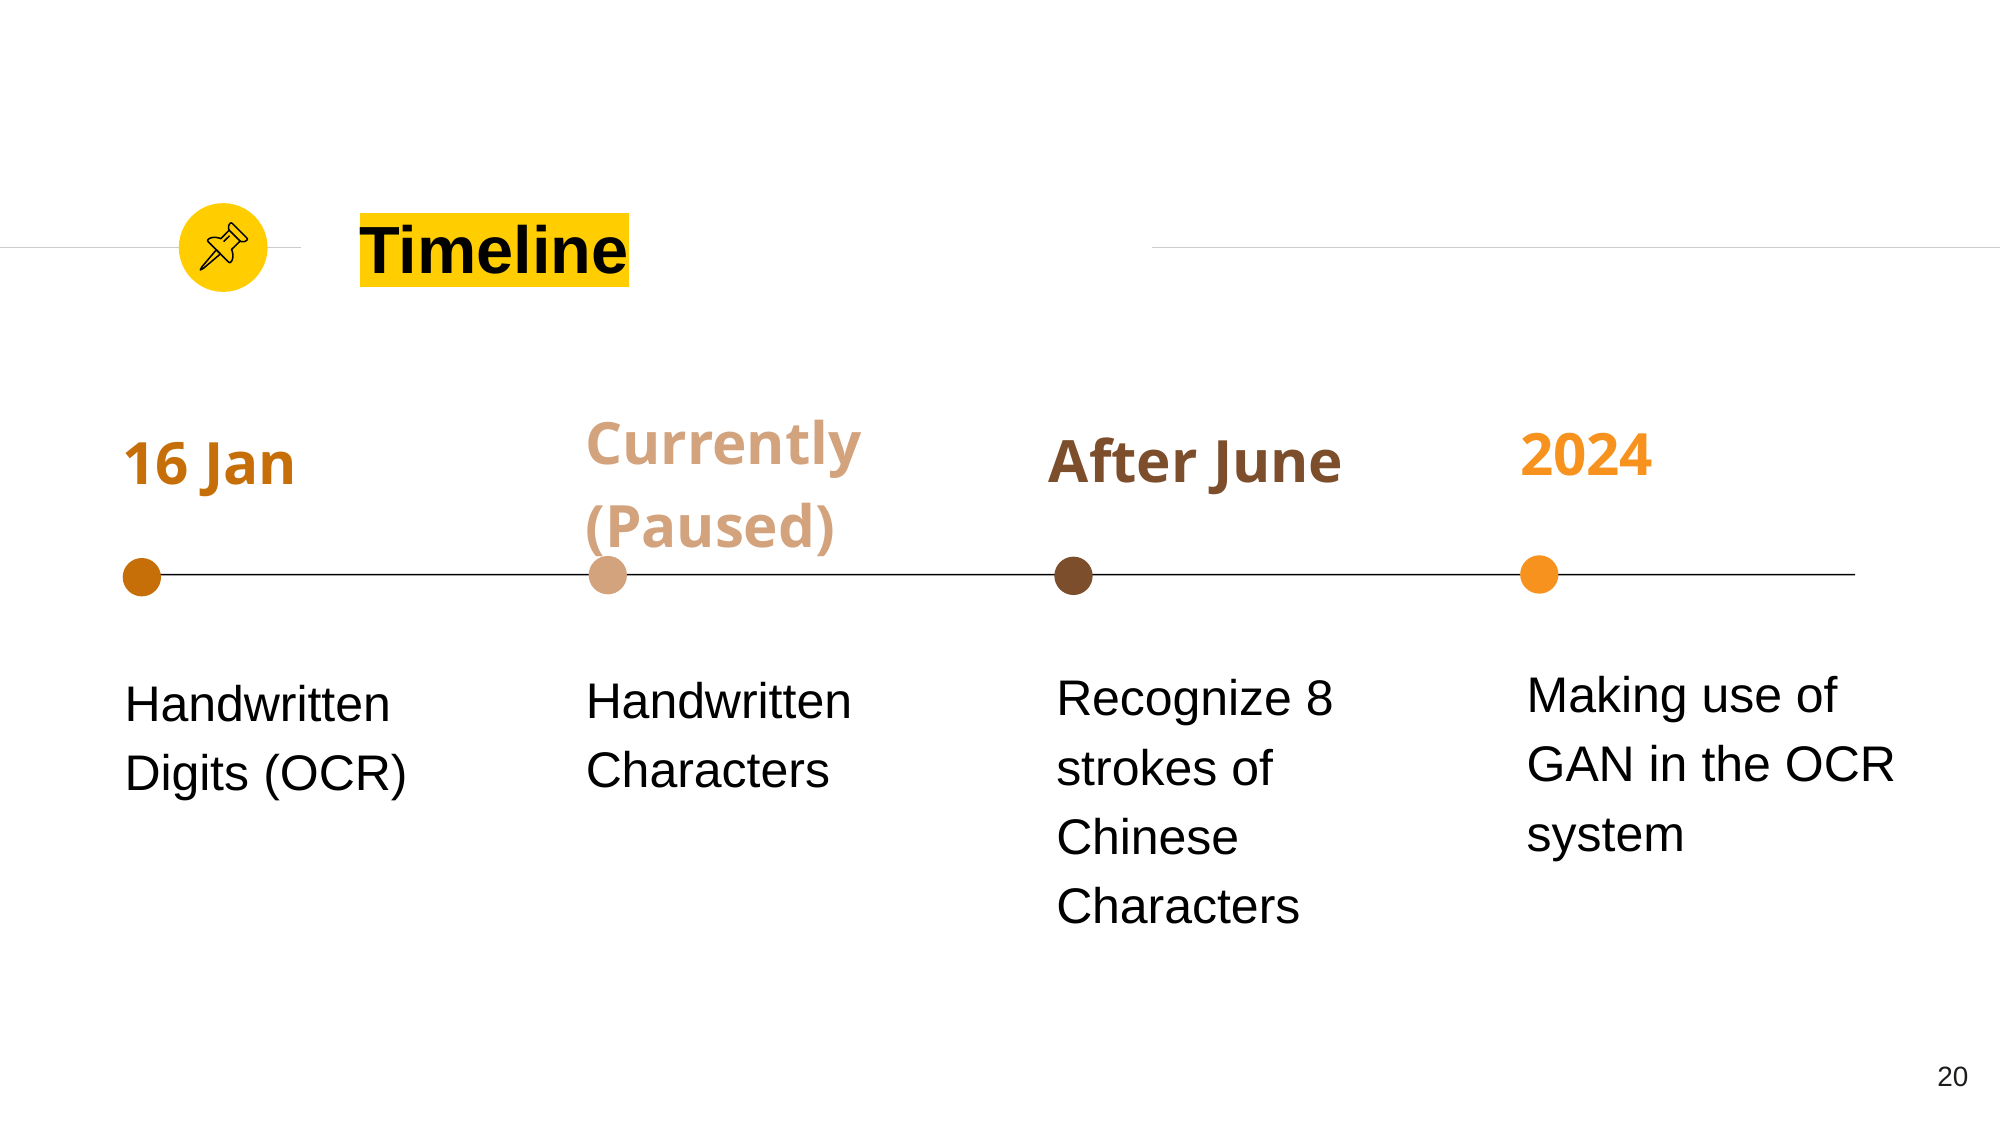

# Timeline

Currently
(Paused)
2024
After June
16 Jan

Handwritten
Digits (OCR)
Making use of GAN in the OCR
system
Recognize 8 strokes of Chinese
Characters
Handwritten Characters
20